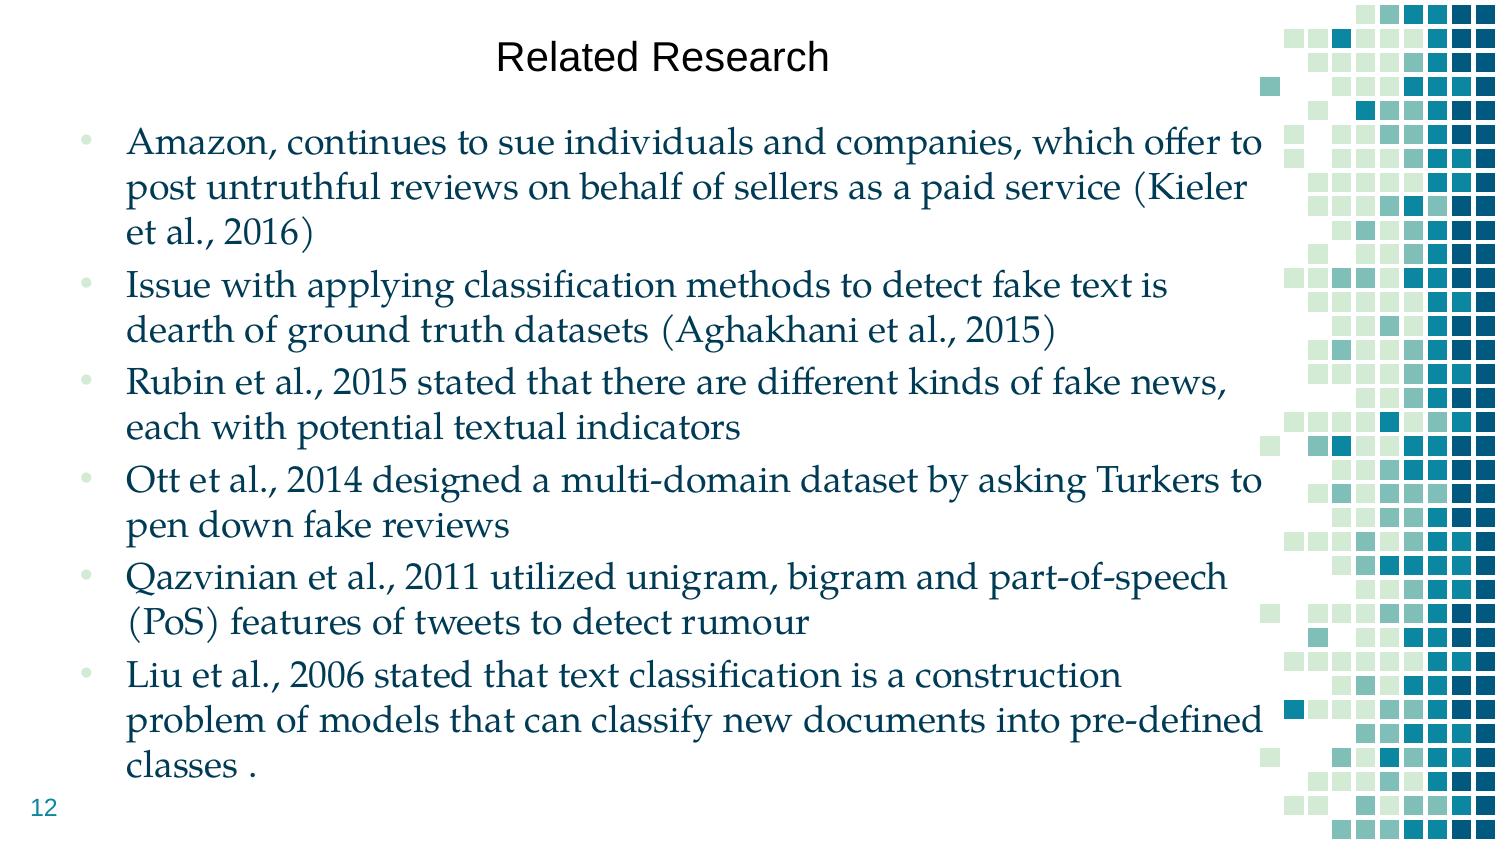

Related Research
Amazon, continues to sue individuals and companies, which offer to post untruthful reviews on behalf of sellers as a paid service (Kieler et al., 2016)
Issue with applying classification methods to detect fake text is dearth of ground truth datasets (Aghakhani et al., 2015)
Rubin et al., 2015 stated that there are different kinds of fake news, each with potential textual indicators
Ott et al., 2014 designed a multi-domain dataset by asking Turkers to pen down fake reviews
Qazvinian et al., 2011 utilized unigram, bigram and part-of-speech (PoS) features of tweets to detect rumour
Liu et al., 2006 stated that text classification is a construction problem of models that can classify new documents into pre-defined classes .
12